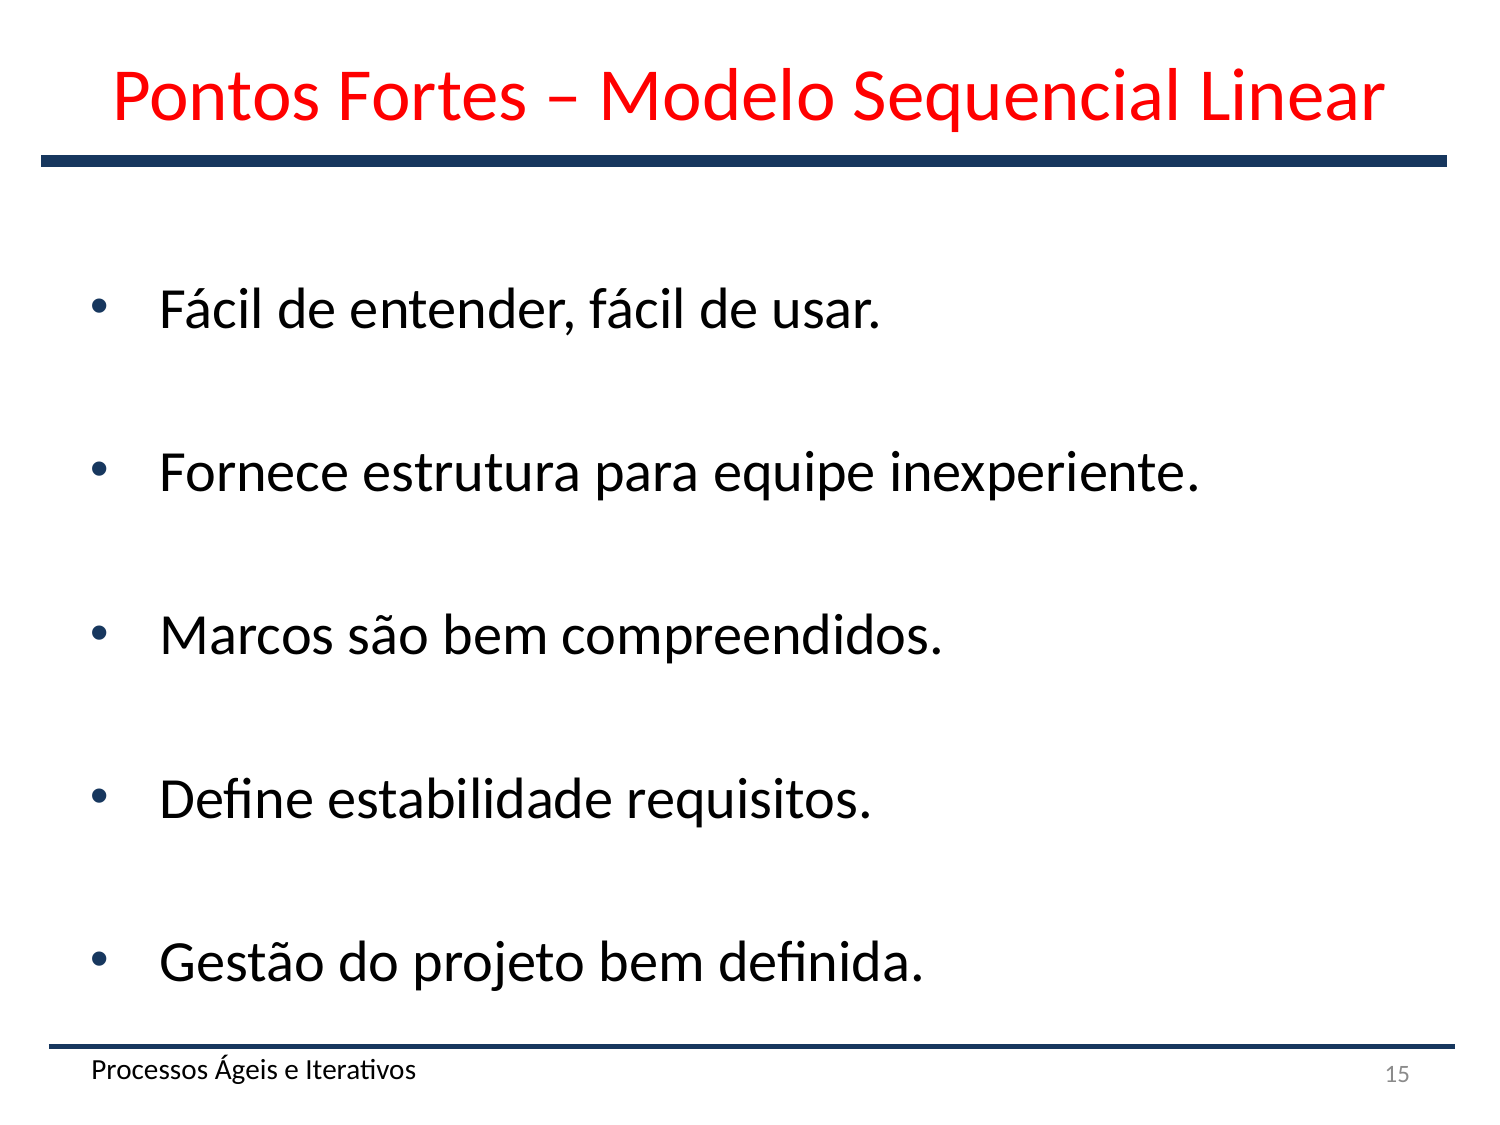

# Pontos Fortes – Modelo Sequencial Linear
 Fácil de entender, fácil de usar.

 Fornece estrutura para equipe inexperiente.

 Marcos são bem compreendidos.

 Define estabilidade requisitos.

 Gestão do projeto bem definida.

Processos Ágeis e Iterativos
15